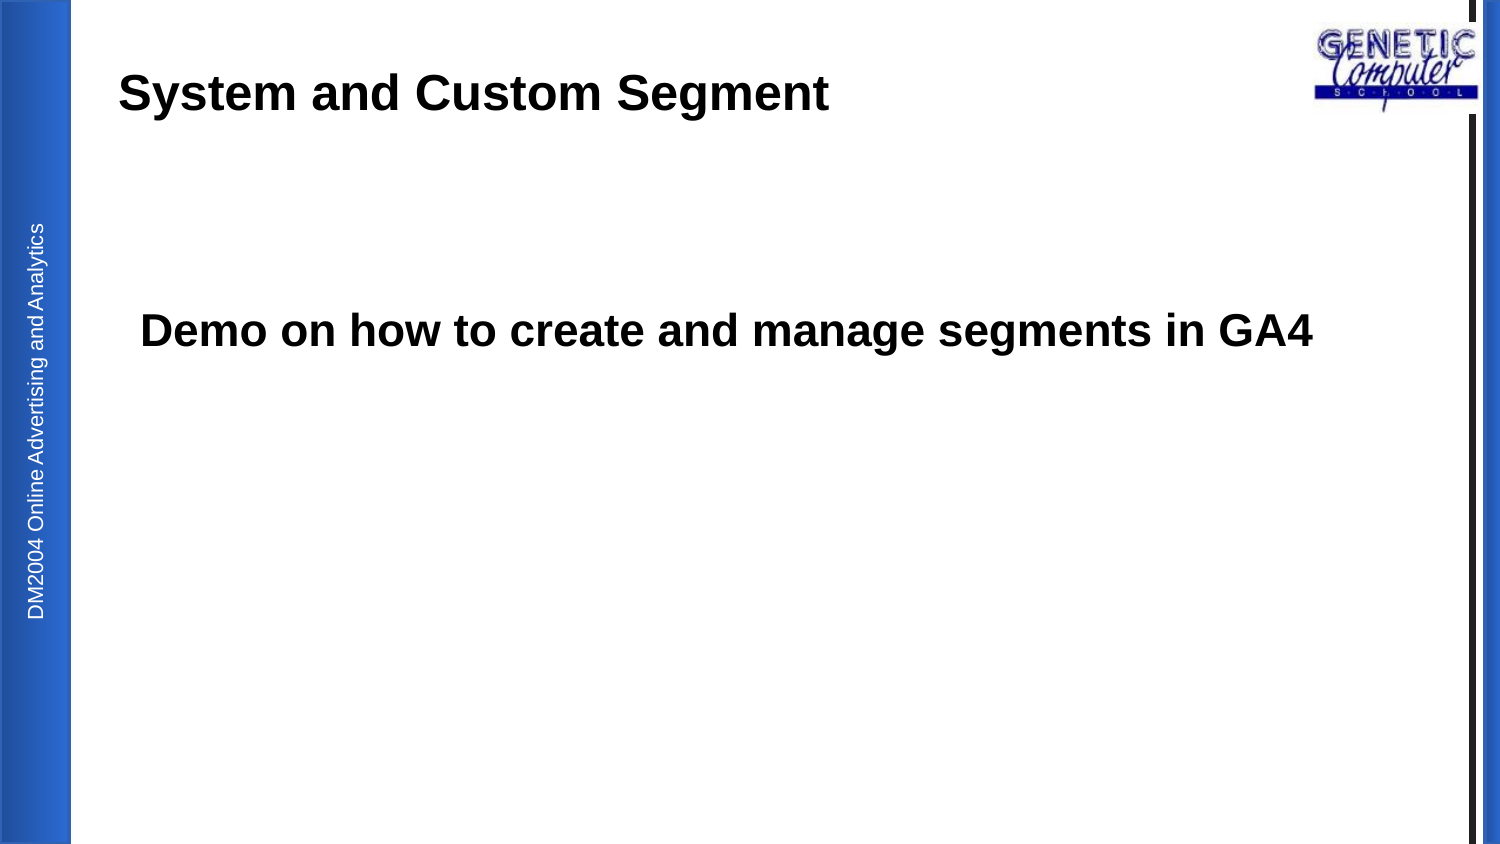

# System and Custom Segment
Demo on how to create and manage segments in GA4